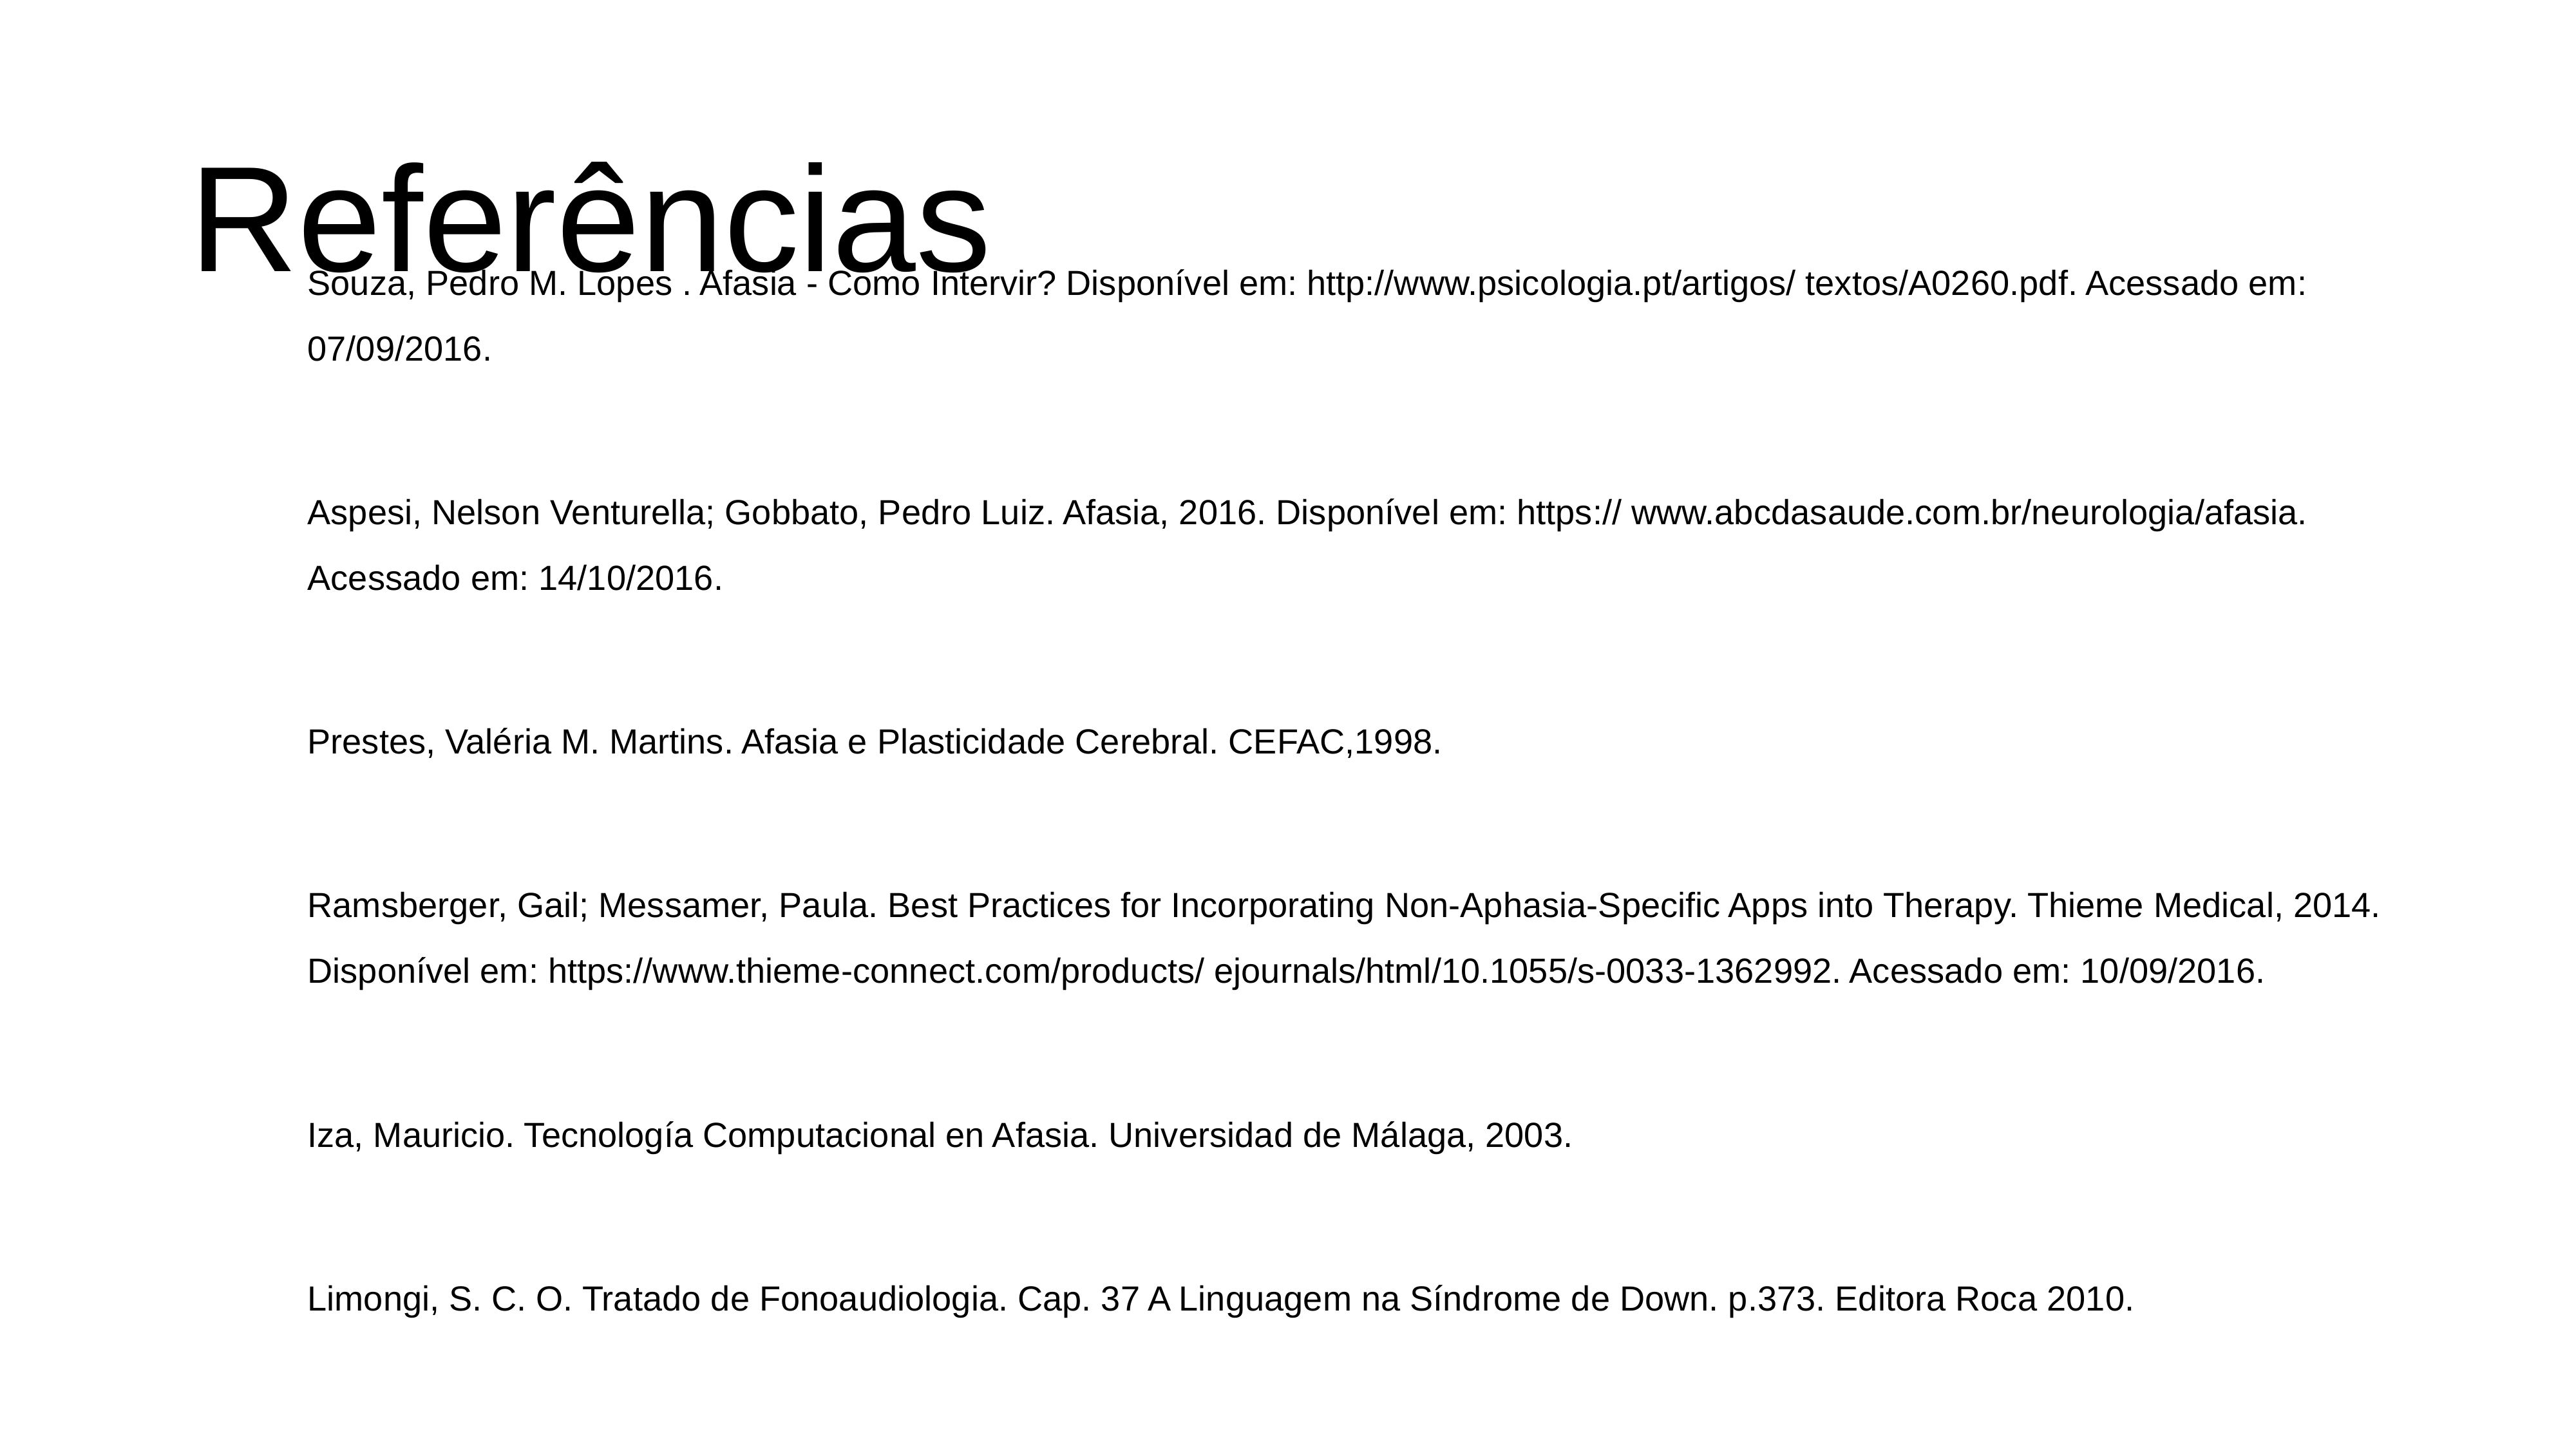

Referências
Souza, Pedro M. Lopes . Afasia - Como Intervir? Disponível em: http://www.psicologia.pt/artigos/ textos/A0260.pdf. Acessado em: 07/09/2016.

Aspesi, Nelson Venturella; Gobbato, Pedro Luiz. Afasia, 2016. Disponível em: https:// www.abcdasaude.com.br/neurologia/afasia. Acessado em: 14/10/2016.

Prestes, Valéria M. Martins. Afasia e Plasticidade Cerebral. CEFAC,1998.

Ramsberger, Gail; Messamer, Paula. Best Practices for Incorporating Non-Aphasia-Specific Apps into Therapy. Thieme Medical, 2014. Disponível em: https://www.thieme-connect.com/products/ ejournals/html/10.1055/s-0033-1362992. Acessado em: 10/09/2016.

Iza, Mauricio. Tecnología Computacional en Afasia. Universidad de Málaga, 2003.

Limongi, S. C. O. Tratado de Fonoaudiologia. Cap. 37 A Linguagem na Síndrome de Down. p.373. Editora Roca 2010.

31